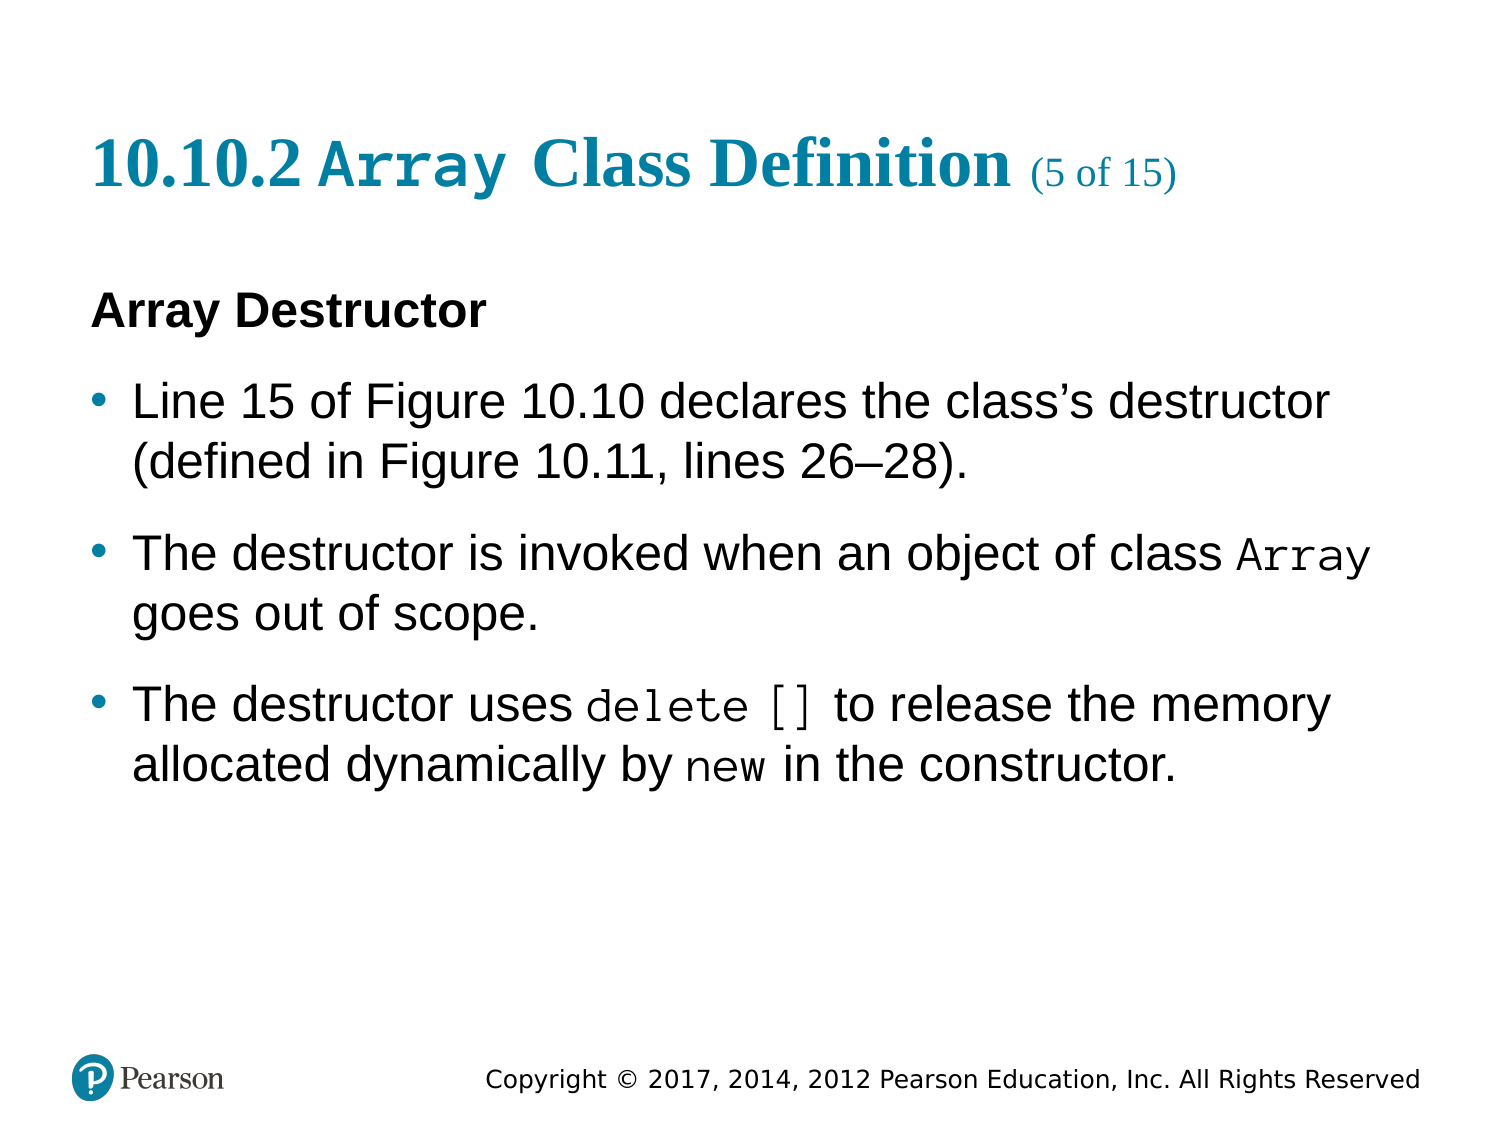

# 10.10.2 Array Class Definition (5 of 15)
Array Destructor
Line 15 of Figure 10.10 declares the class’s destructor (defined in Figure 10.11, lines 26–28).
The destructor is invoked when an object of class Array goes out of scope.
The destructor uses delete [] to release the memory allocated dynamically by new in the constructor.